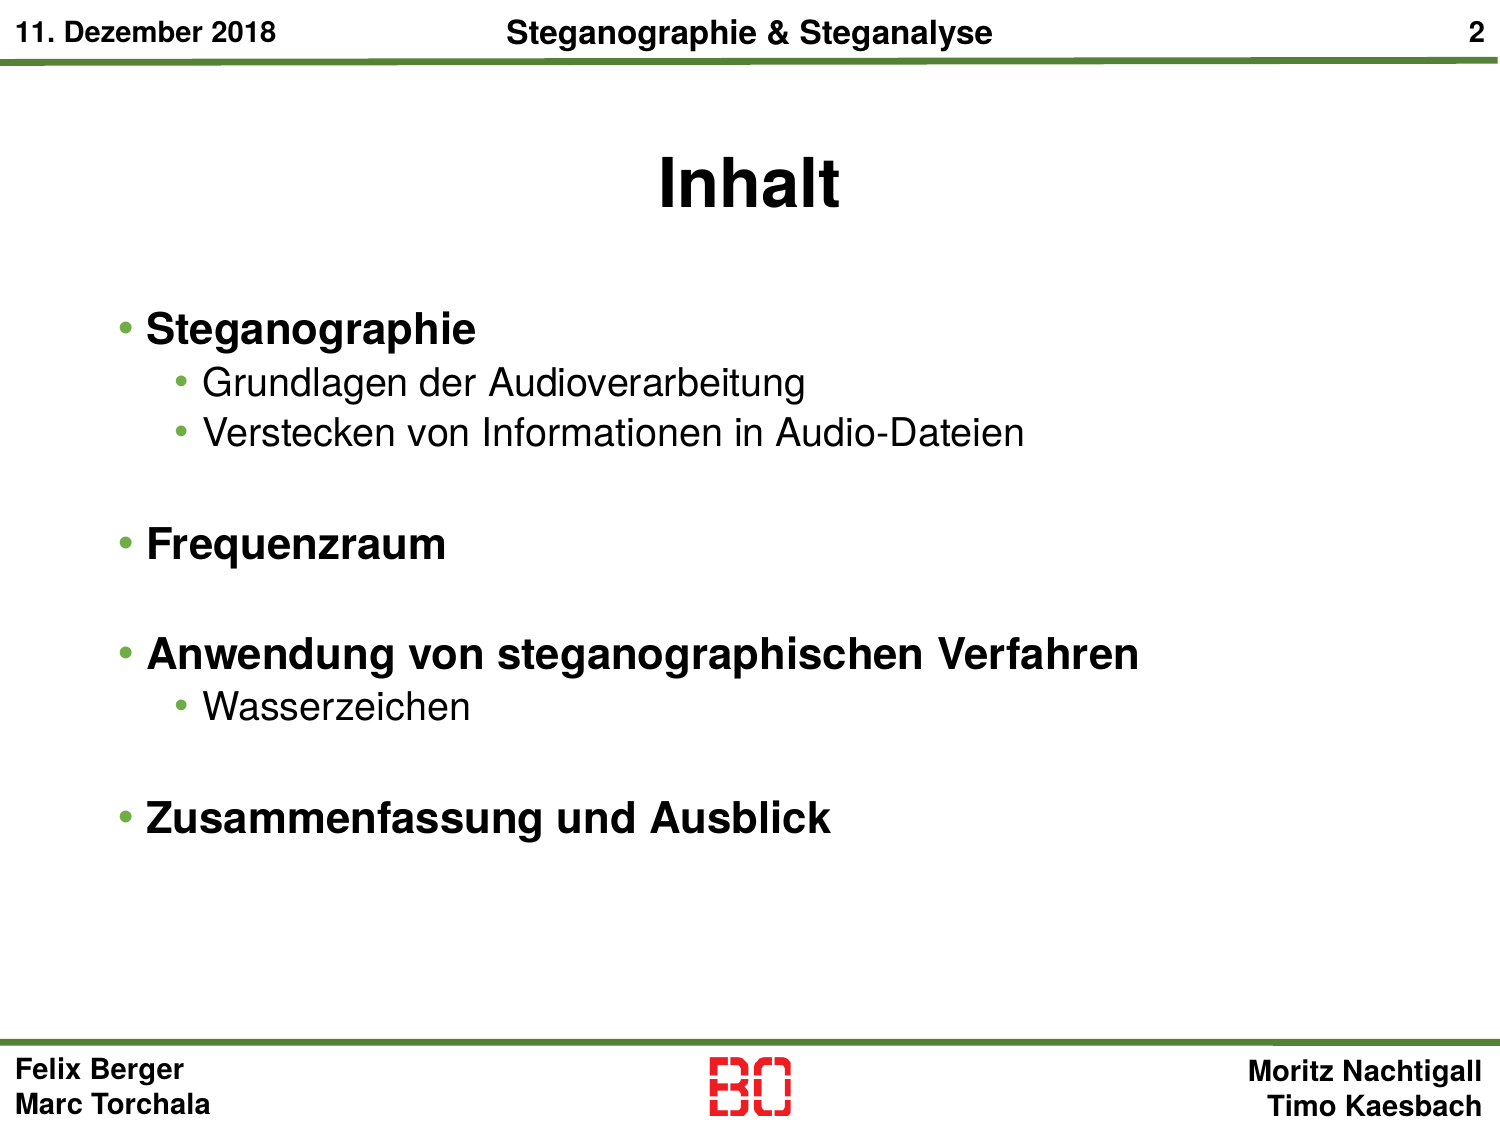

# Inhalt
Steganographie
Grundlagen der Audioverarbeitung
Verstecken von Informationen in Audio-Dateien

Frequenzraum
Anwendung von steganographischen Verfahren
Wasserzeichen

Zusammenfassung und Ausblick